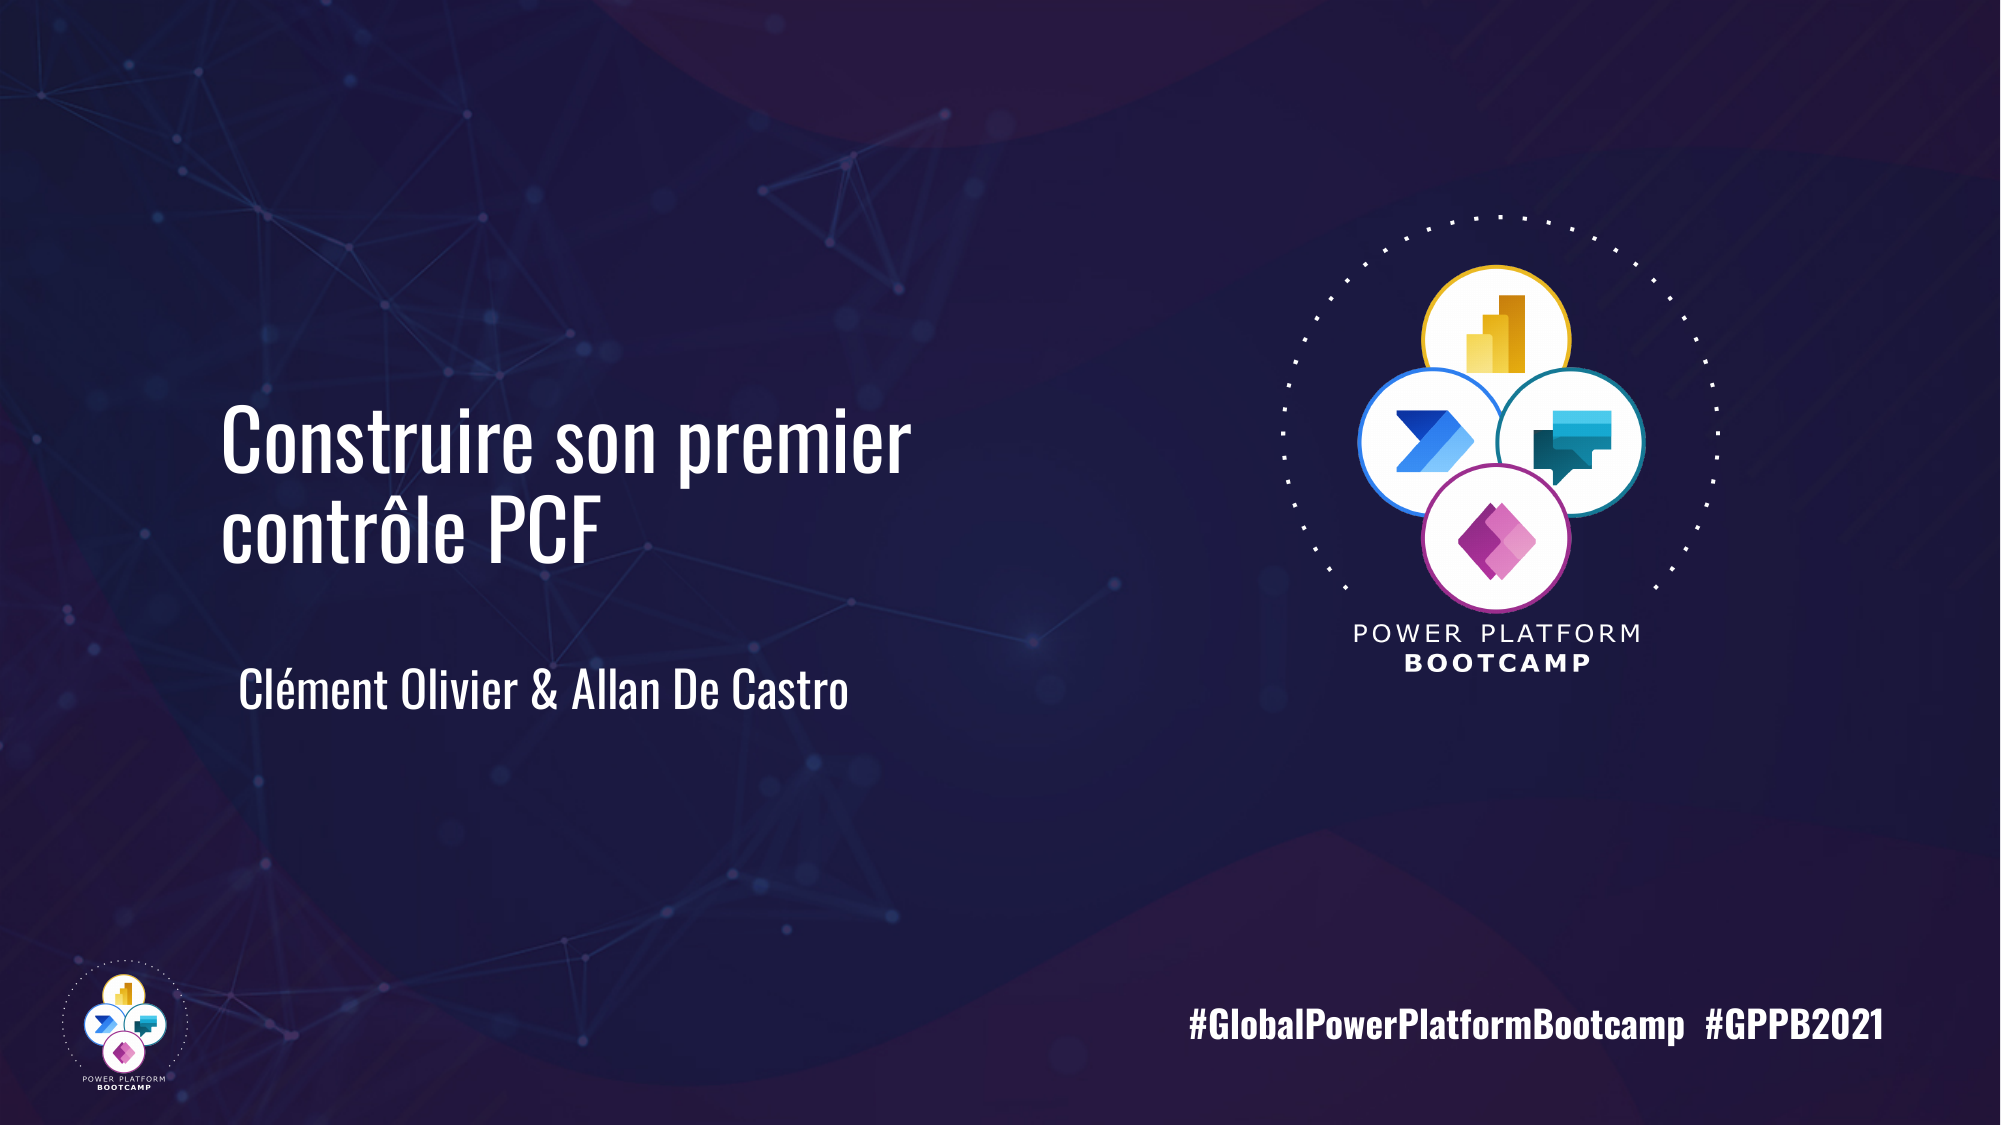

# Construire son premier contrôle PCF
Clément Olivier & Allan De Castro